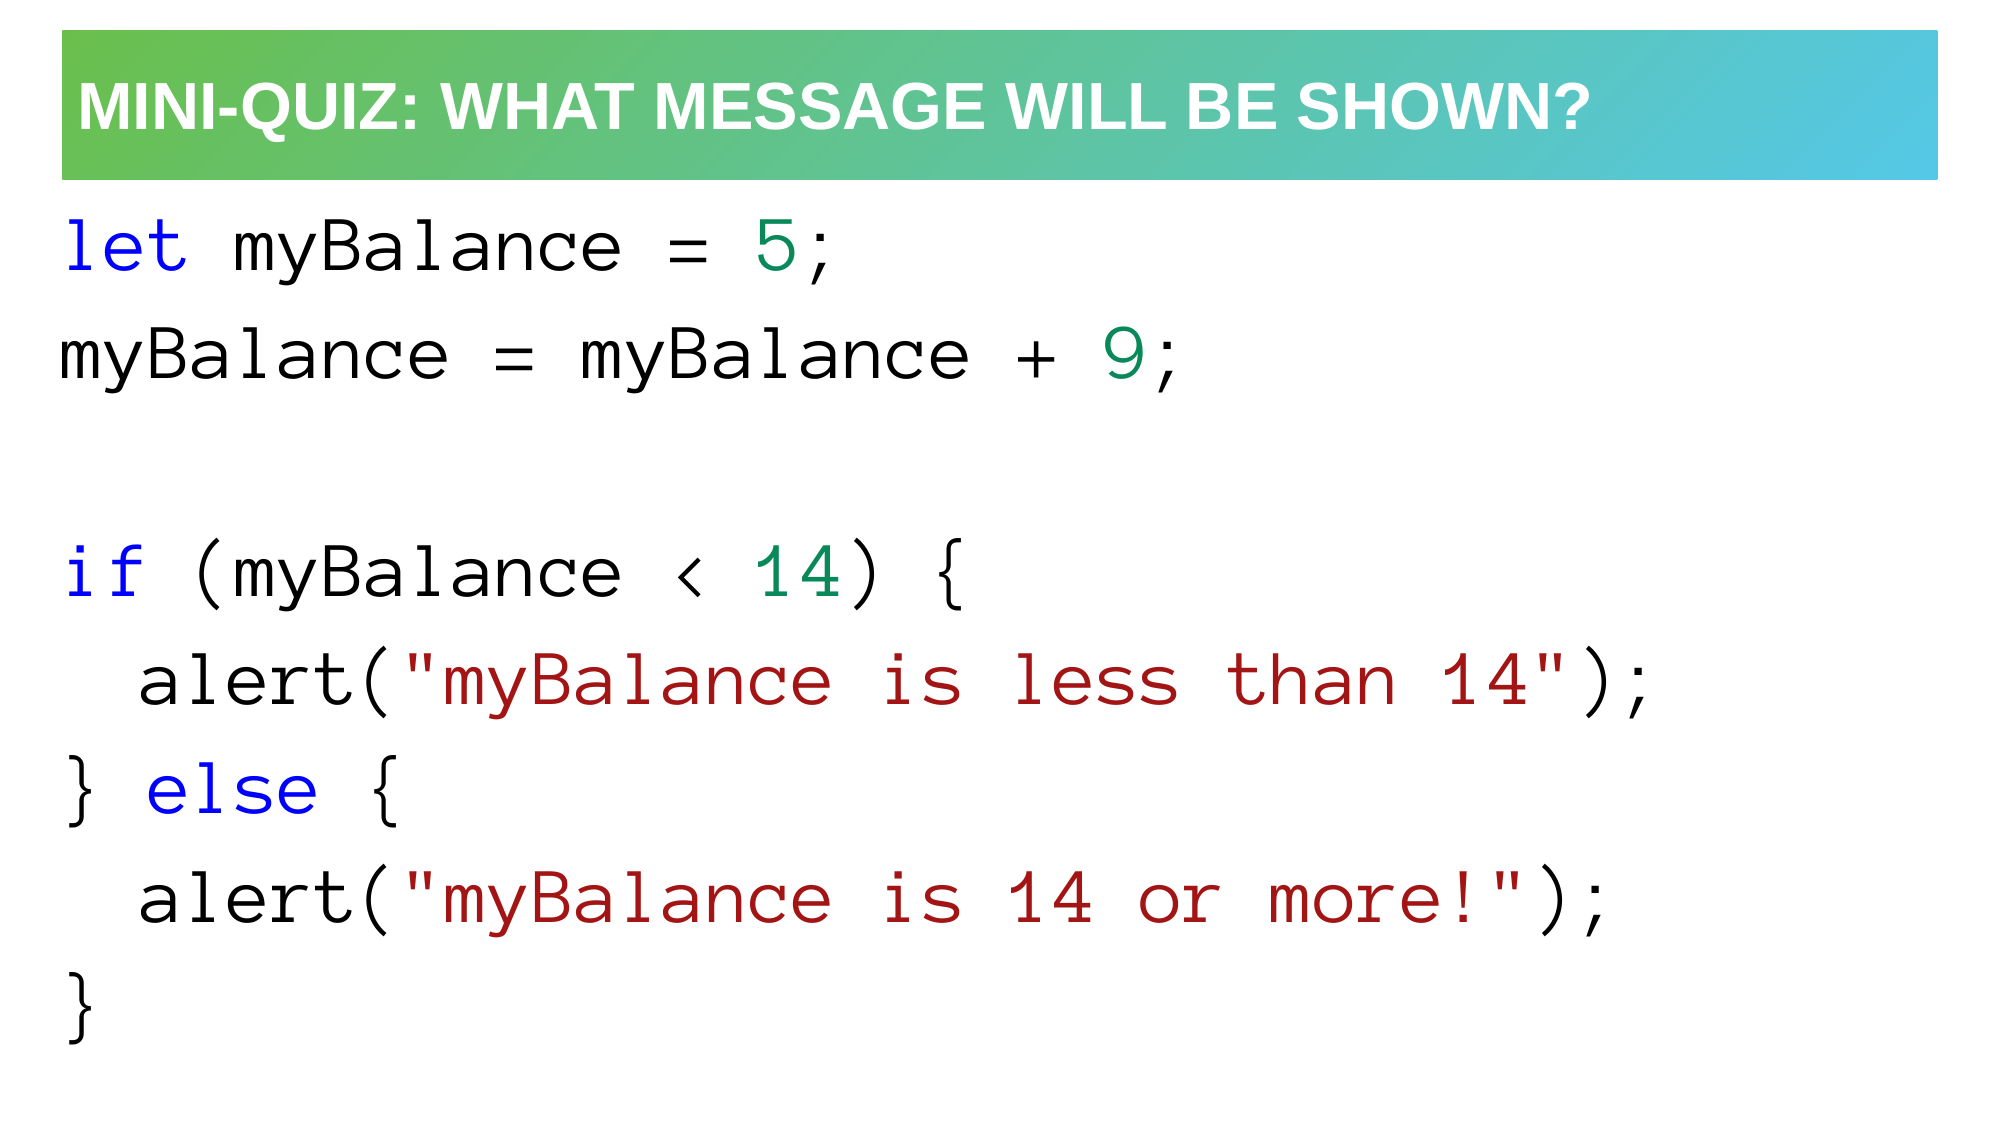

# Mini-quiz: what message will be shown?
let myBalance = 5;
myBalance = myBalance + 9;

if (myBalance < 14) {
	alert("myBalance is less than 14");
} else {
	alert("myBalance is 14 or more!");
}